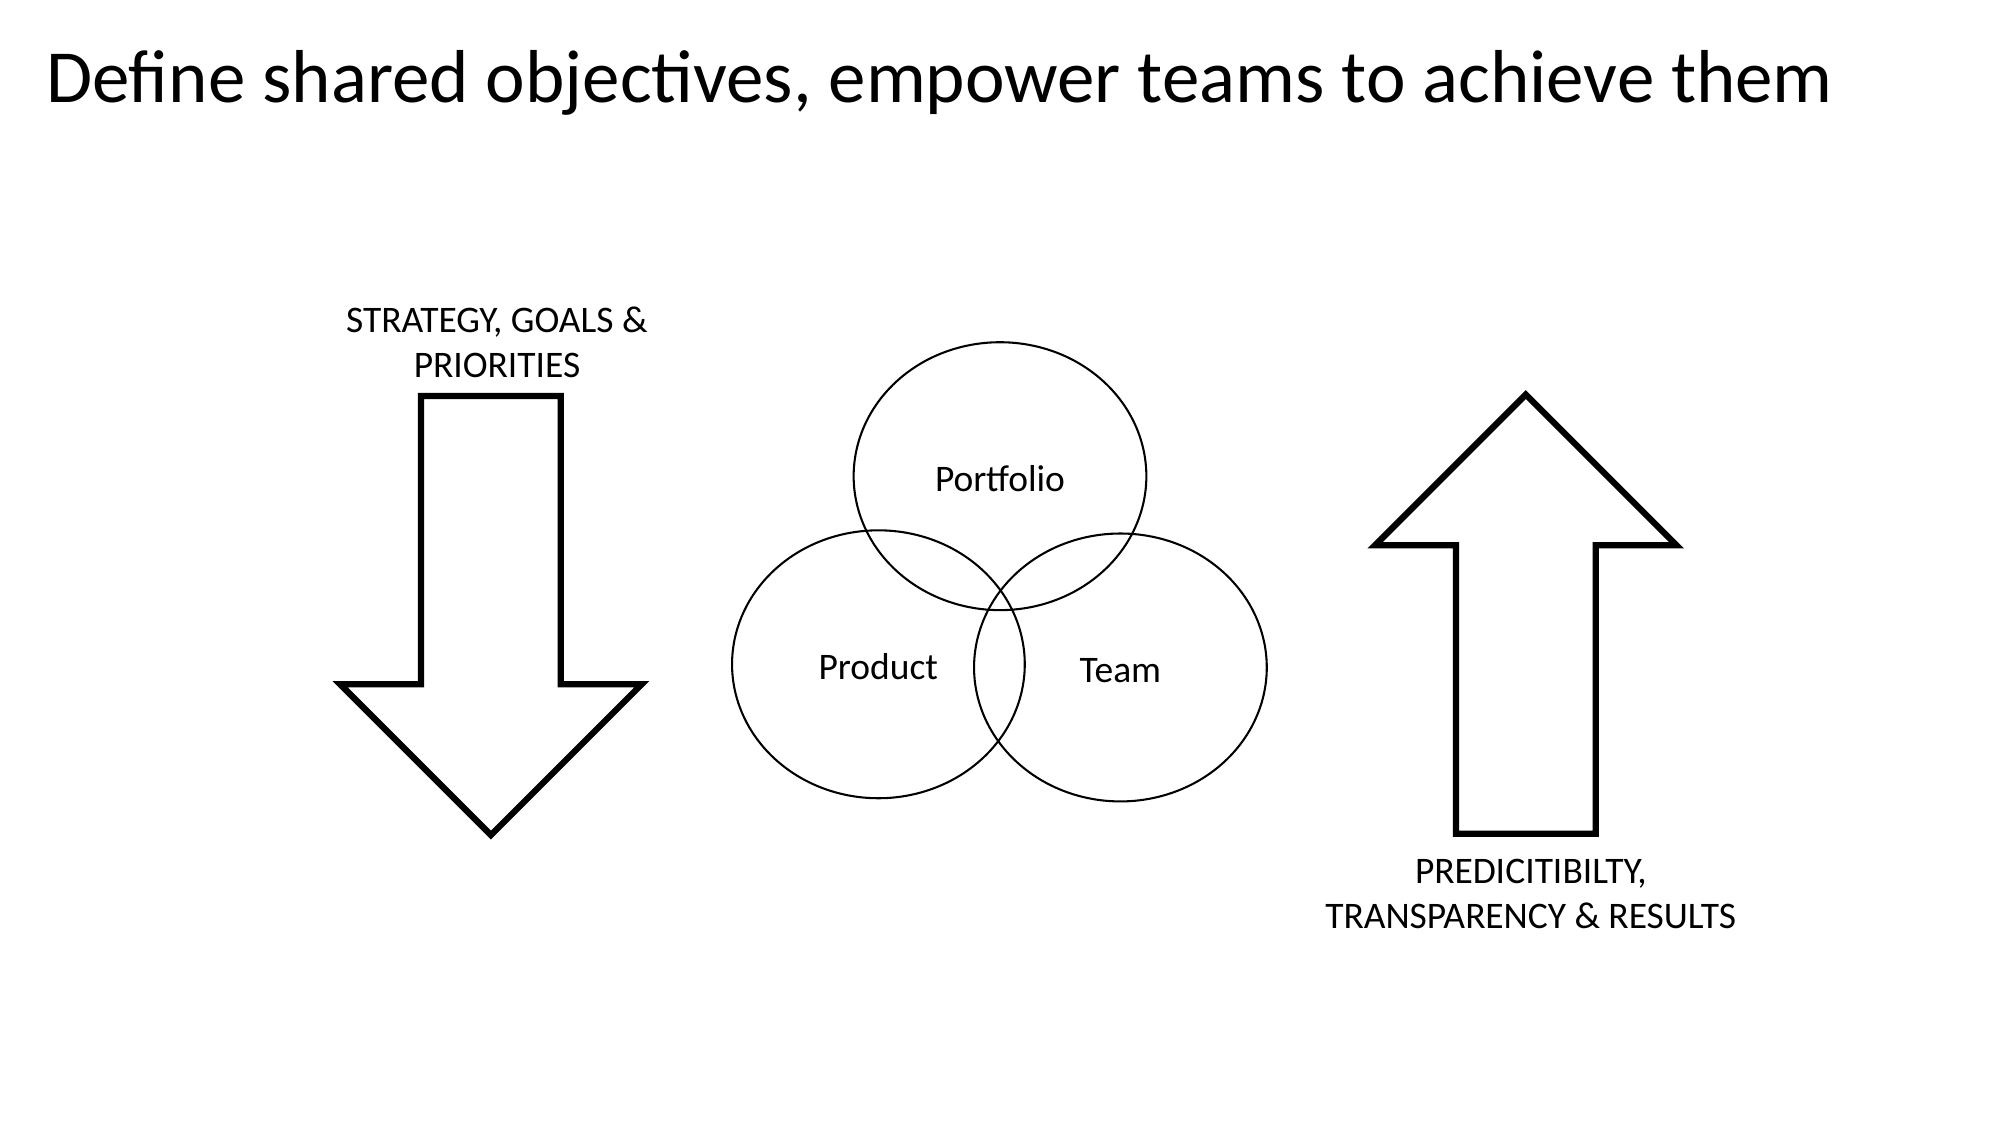

# Define shared objectives, empower teams to achieve them
STRATEGY, GOALS & PRIORITIES
Portfolio

Product
Team
PREDICITIBILTY, TRANSPARENCY & RESULTS